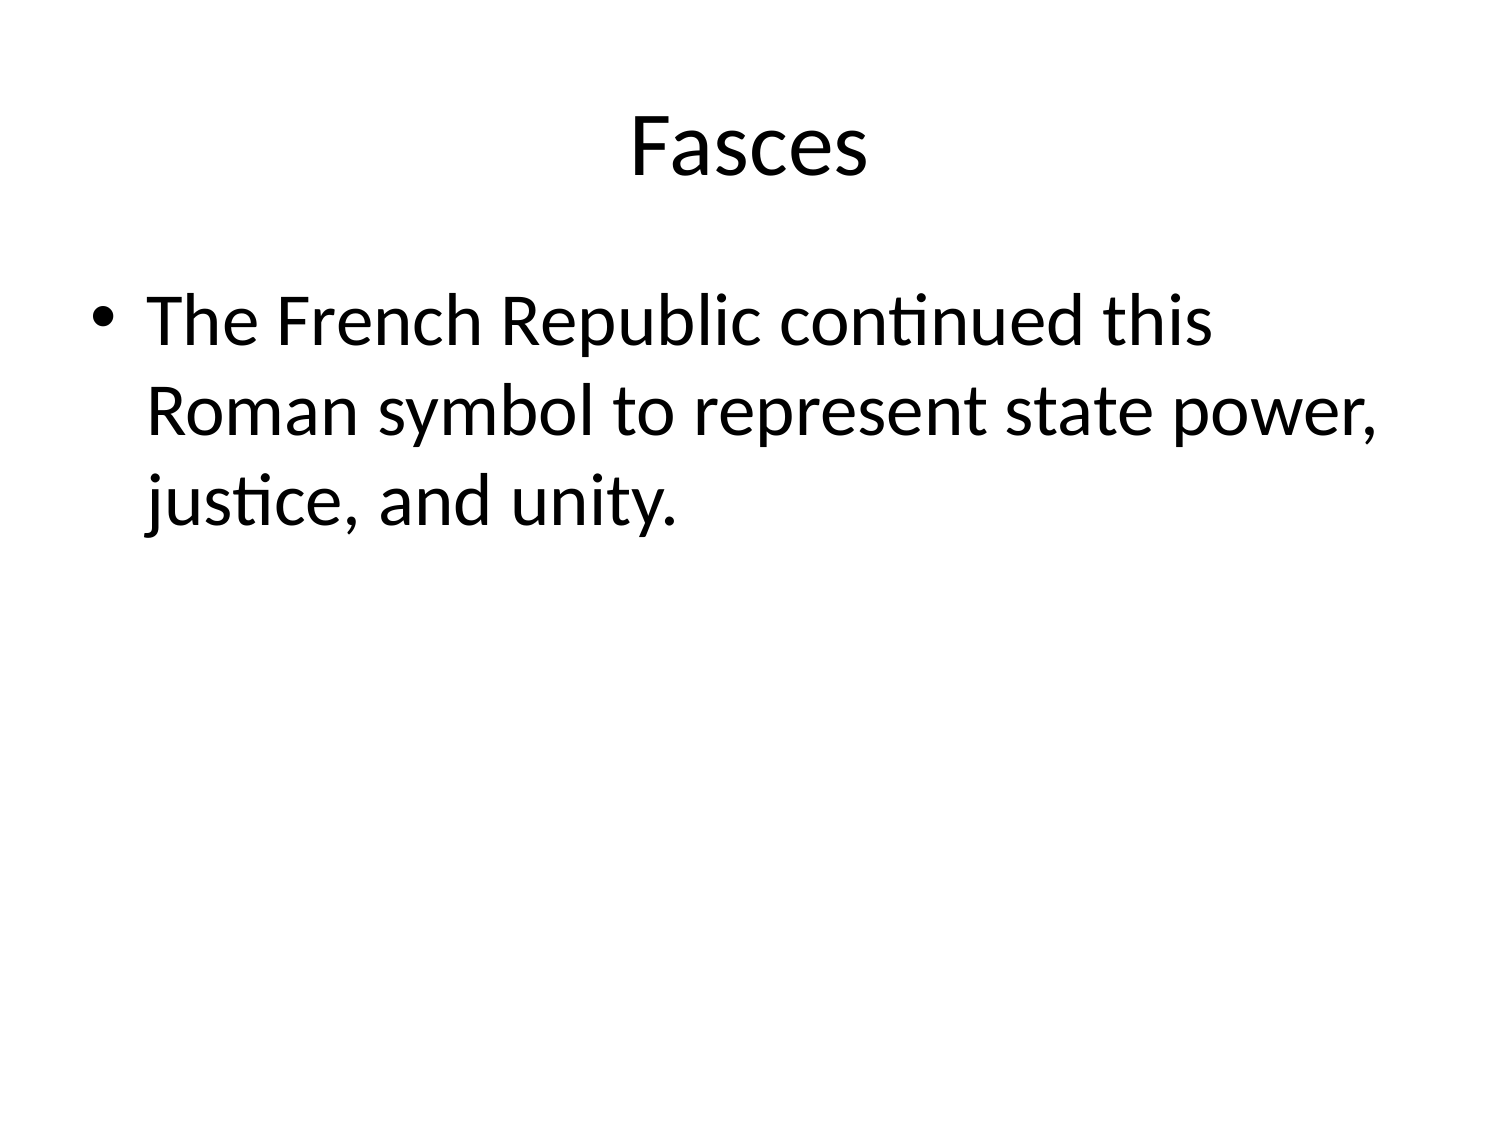

# Fasces
The French Republic continued this Roman symbol to represent state power, justice, and unity.